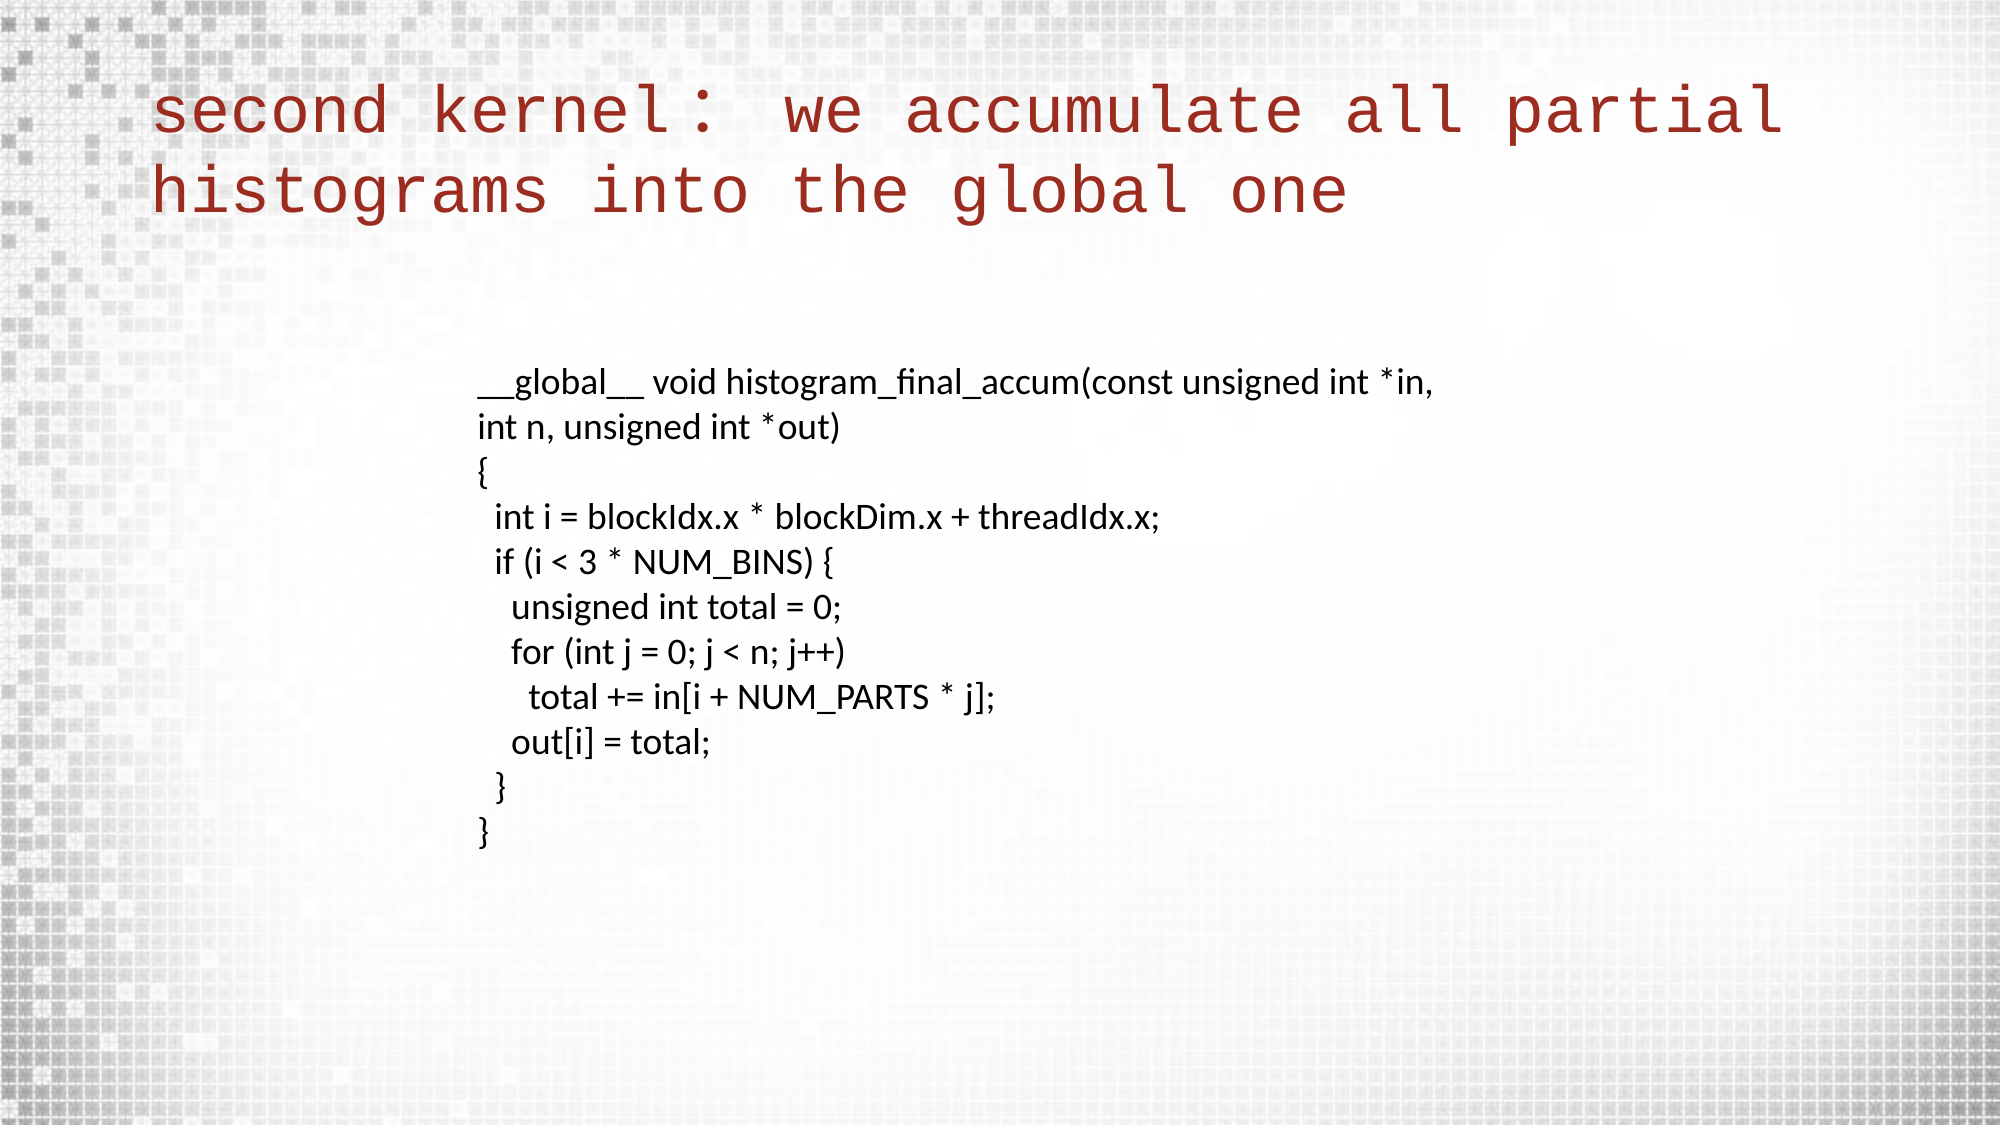

# second kernel： we accumulate all partial histograms into the global one
__global__ void histogram_final_accum(const unsigned int *in, int n, unsigned int *out)
{
  int i = blockIdx.x * blockDim.x + threadIdx.x;
  if (i < 3 * NUM_BINS) {
    unsigned int total = 0;
    for (int j = 0; j < n; j++)
      total += in[i + NUM_PARTS * j];
    out[i] = total;
  }
}